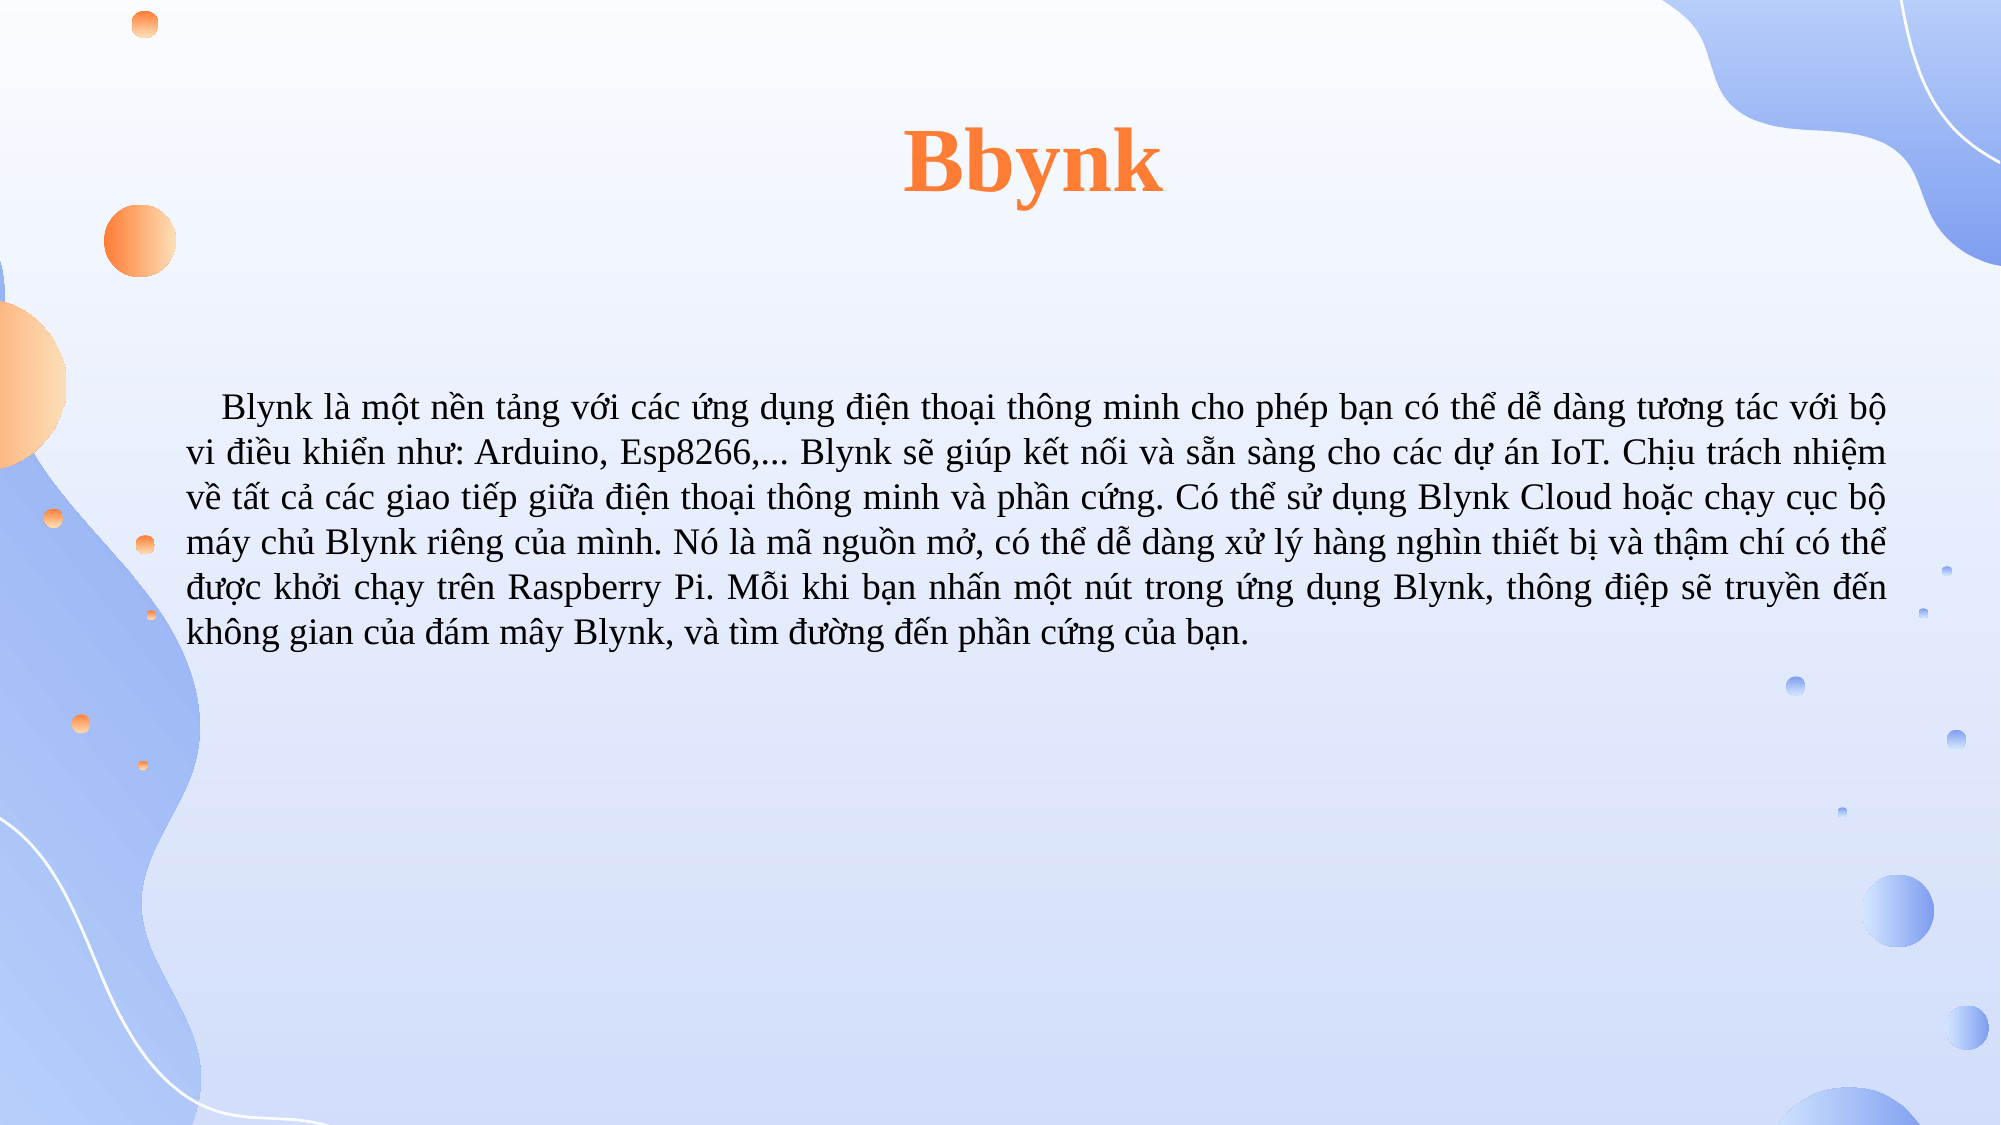

Bbynk
Blynk là một nền tảng với các ứng dụng điện thoại thông minh cho phép bạn có thể dễ dàng tương tác với bộ vi điều khiển như: Arduino, Esp8266,... Blynk sẽ giúp kết nối và sẵn sàng cho các dự án IoT. Chịu trách nhiệm về tất cả các giao tiếp giữa điện thoại thông minh và phần cứng. Có thể sử dụng Blynk Cloud hoặc chạy cục bộ máy chủ Blynk riêng của mình. Nó là mã nguồn mở, có thể dễ dàng xử lý hàng nghìn thiết bị và thậm chí có thể được khởi chạy trên Raspberry Pi. Mỗi khi bạn nhấn một nút trong ứng dụng Blynk, thông điệp sẽ truyền đến không gian của đám mây Blynk, và tìm đường đến phần cứng của bạn.